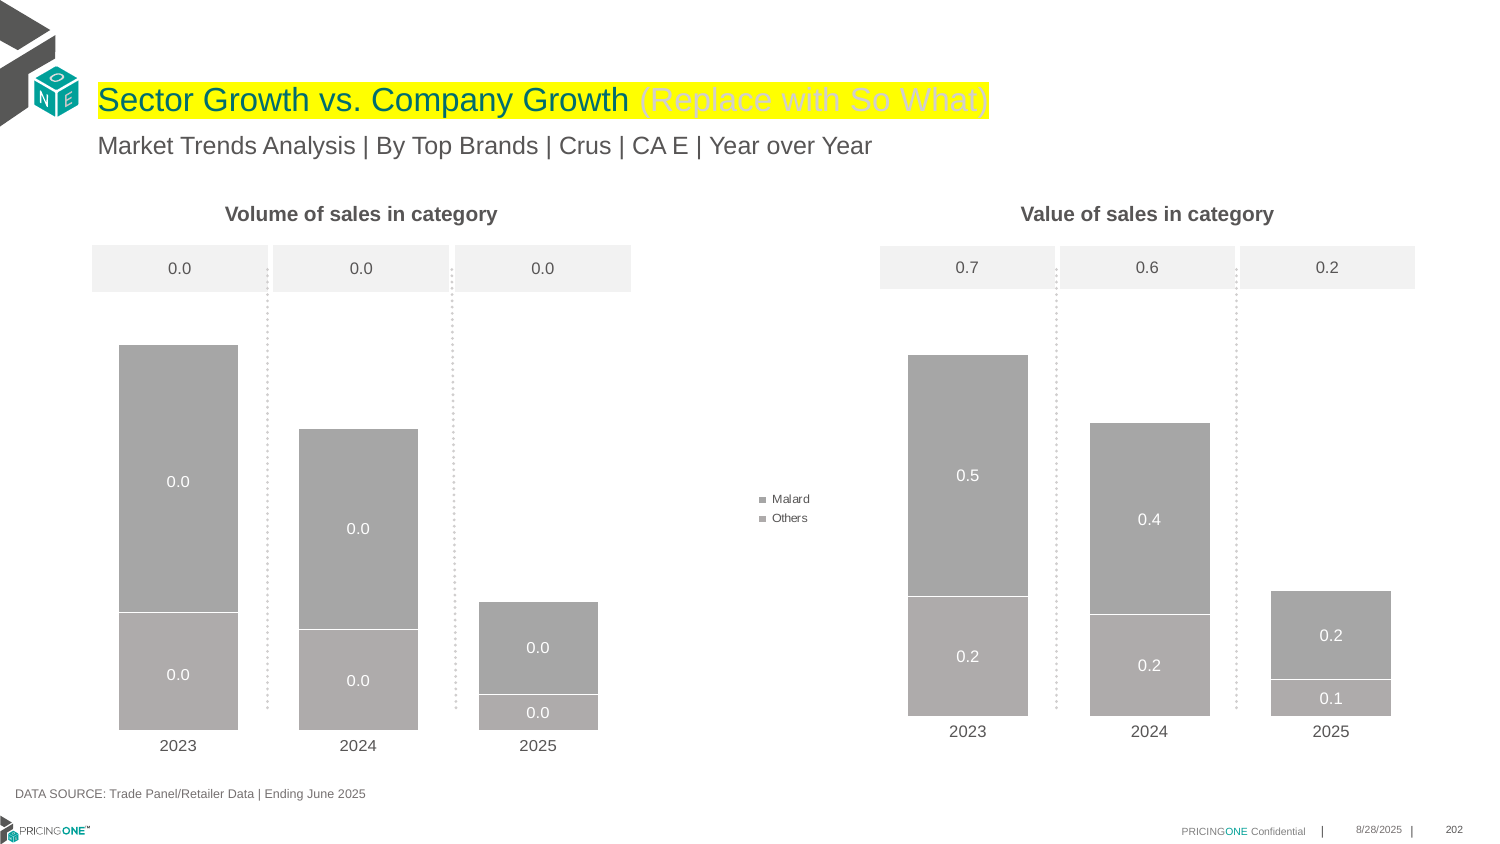

# Sector Growth vs. Company Growth (Replace with So What)
Market Trends Analysis | By Top Brands | Crus | CA E | Year over Year
| Value of sales in category |  |  |
| --- | --- | --- |
| 0.7 | 0.6 | 0.2 |
| Volume of sales in category |  |  |
| --- | --- | --- |
| 0.0 | 0.0 | 0.0 |

### Chart

| Category | Others | Malard |
|---|---|---|
| 2023 | 0.227783 | 0.463169 |
| 2024 | 0.193693 | 0.366964 |
| 2025 | 0.069554 | 0.169727 |

### Chart

| Category | Others | Malard |
|---|---|---|
| 2023 | 0.005448 | 0.012365 |
| 2024 | 0.004658 | 0.009291 |
| 2025 | 0.001676 | 0.004274 |
DATA SOURCE: Trade Panel/Retailer Data | Ending June 2025

8/28/2025
202